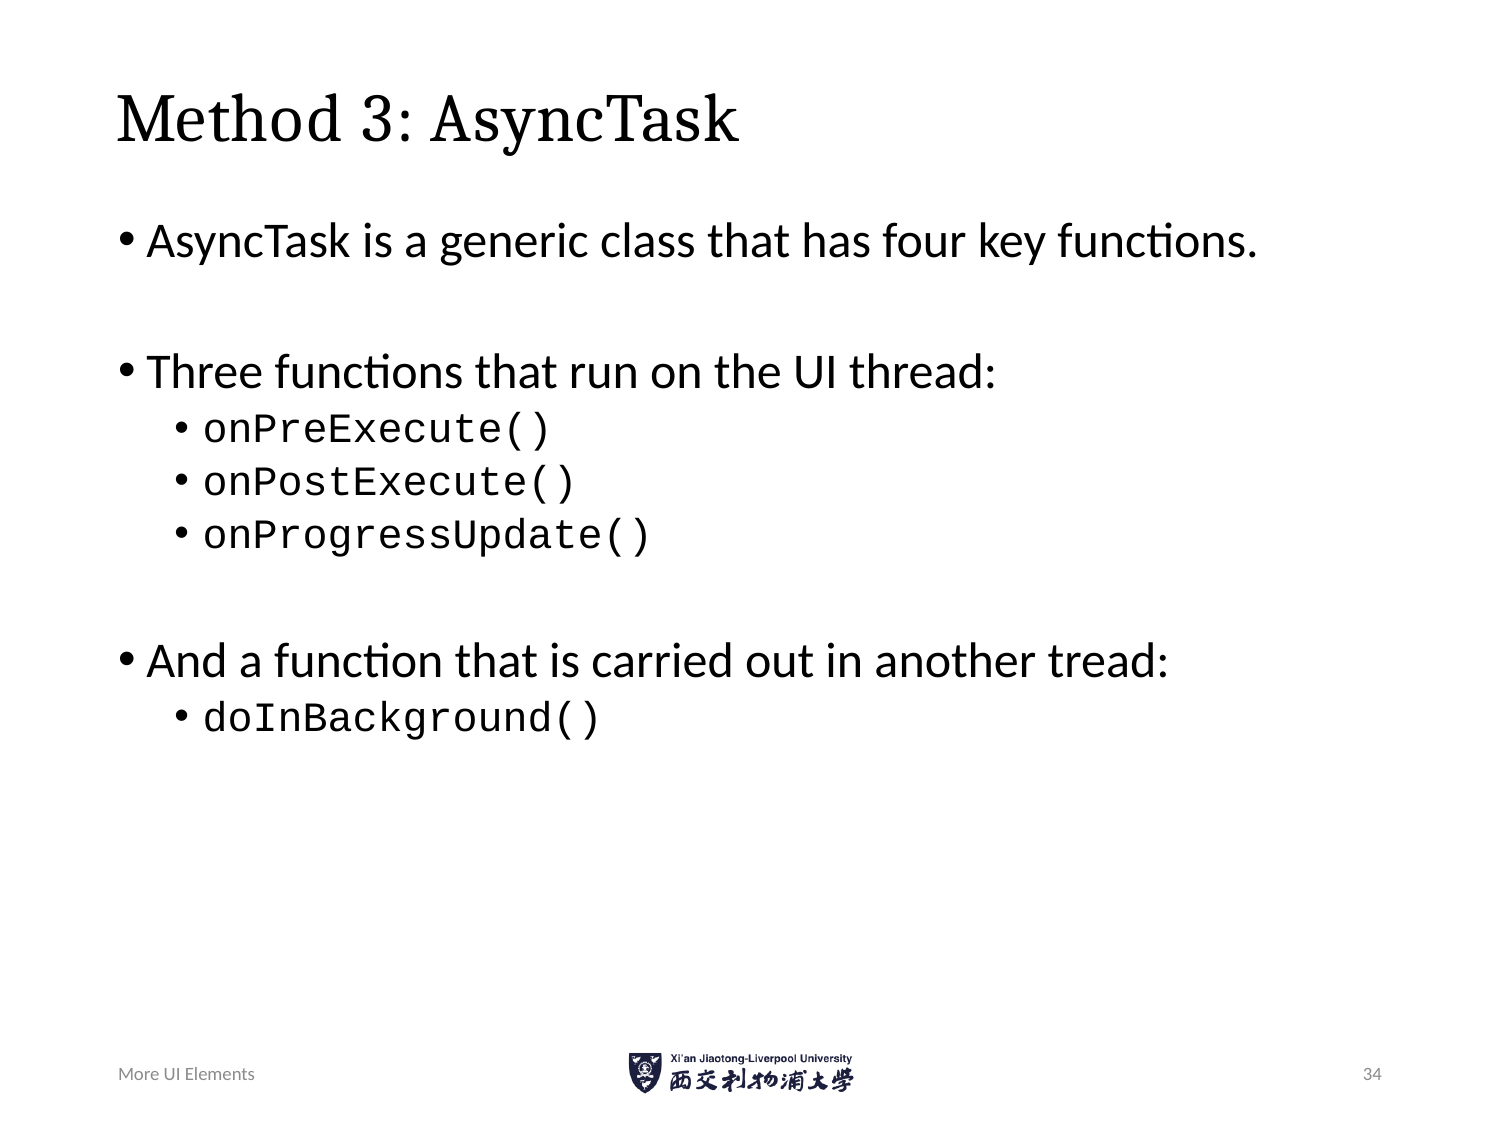

# Method 3: AsyncTask
AsyncTask is a generic class that has four key functions.

Three functions that run on the UI thread:
onPreExecute()
onPostExecute()
onProgressUpdate()

And a function that is carried out in another tread:
doInBackground()

More UI Elements
34